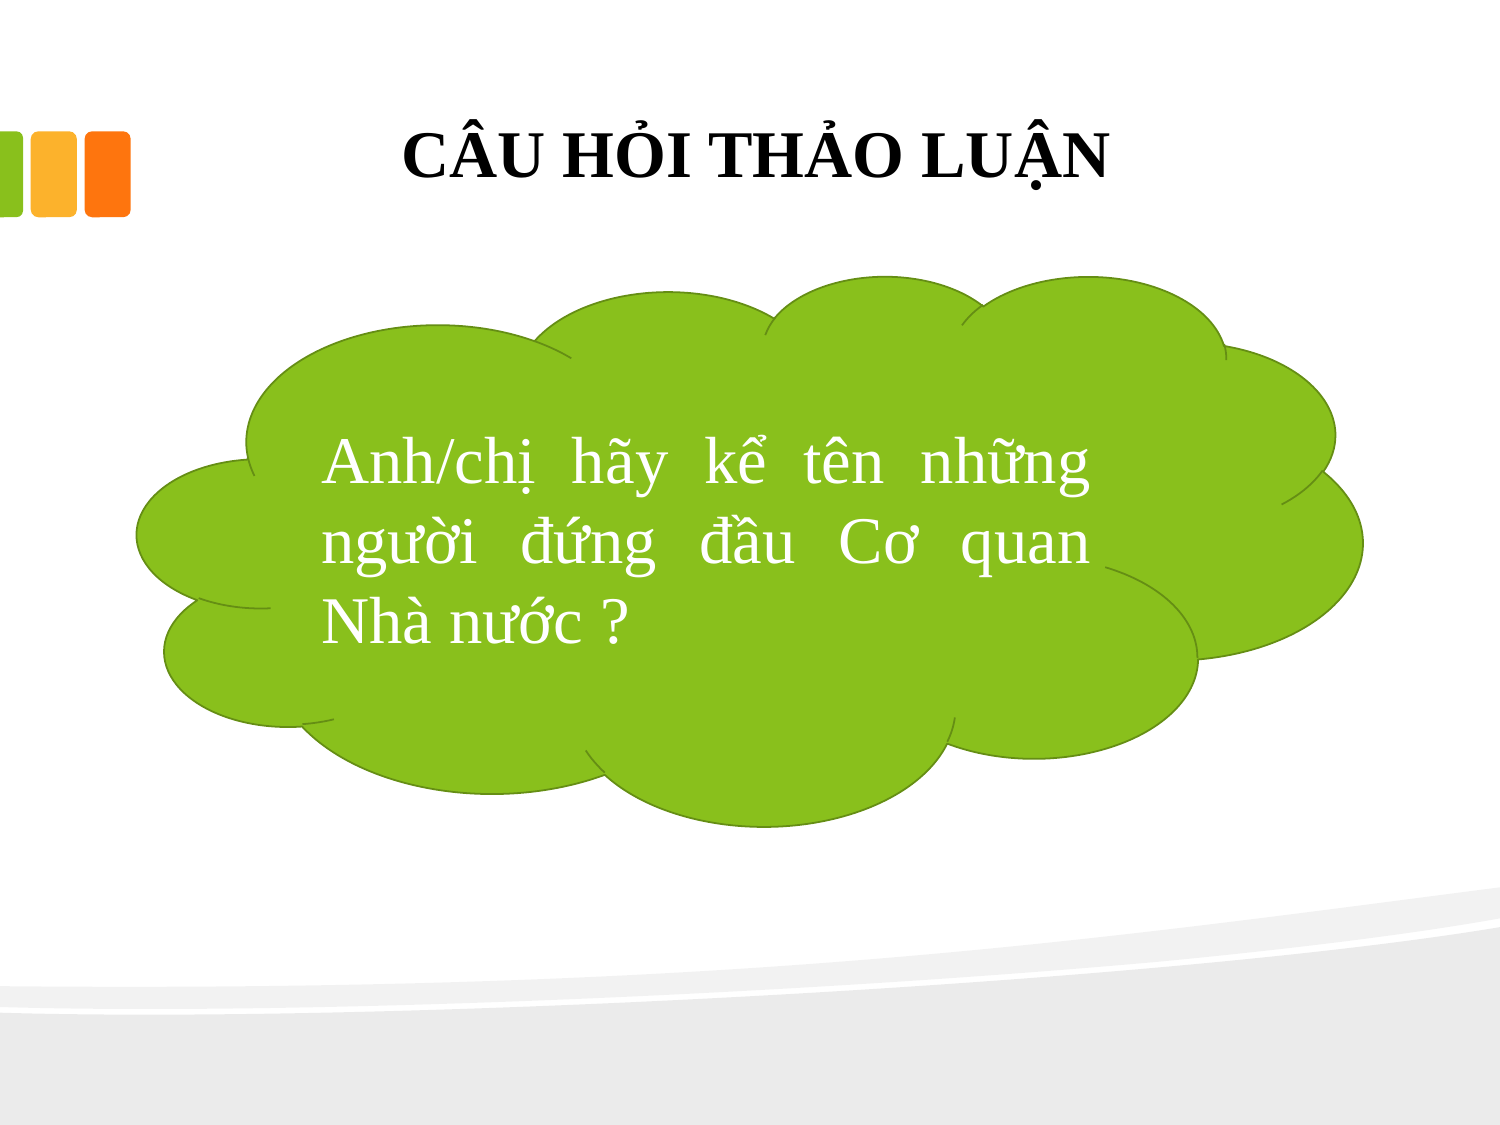

# CÂU HỎI THẢO LUẬN
Anh/chị hãy kể tên những người đứng đầu Cơ quan Nhà nước ?